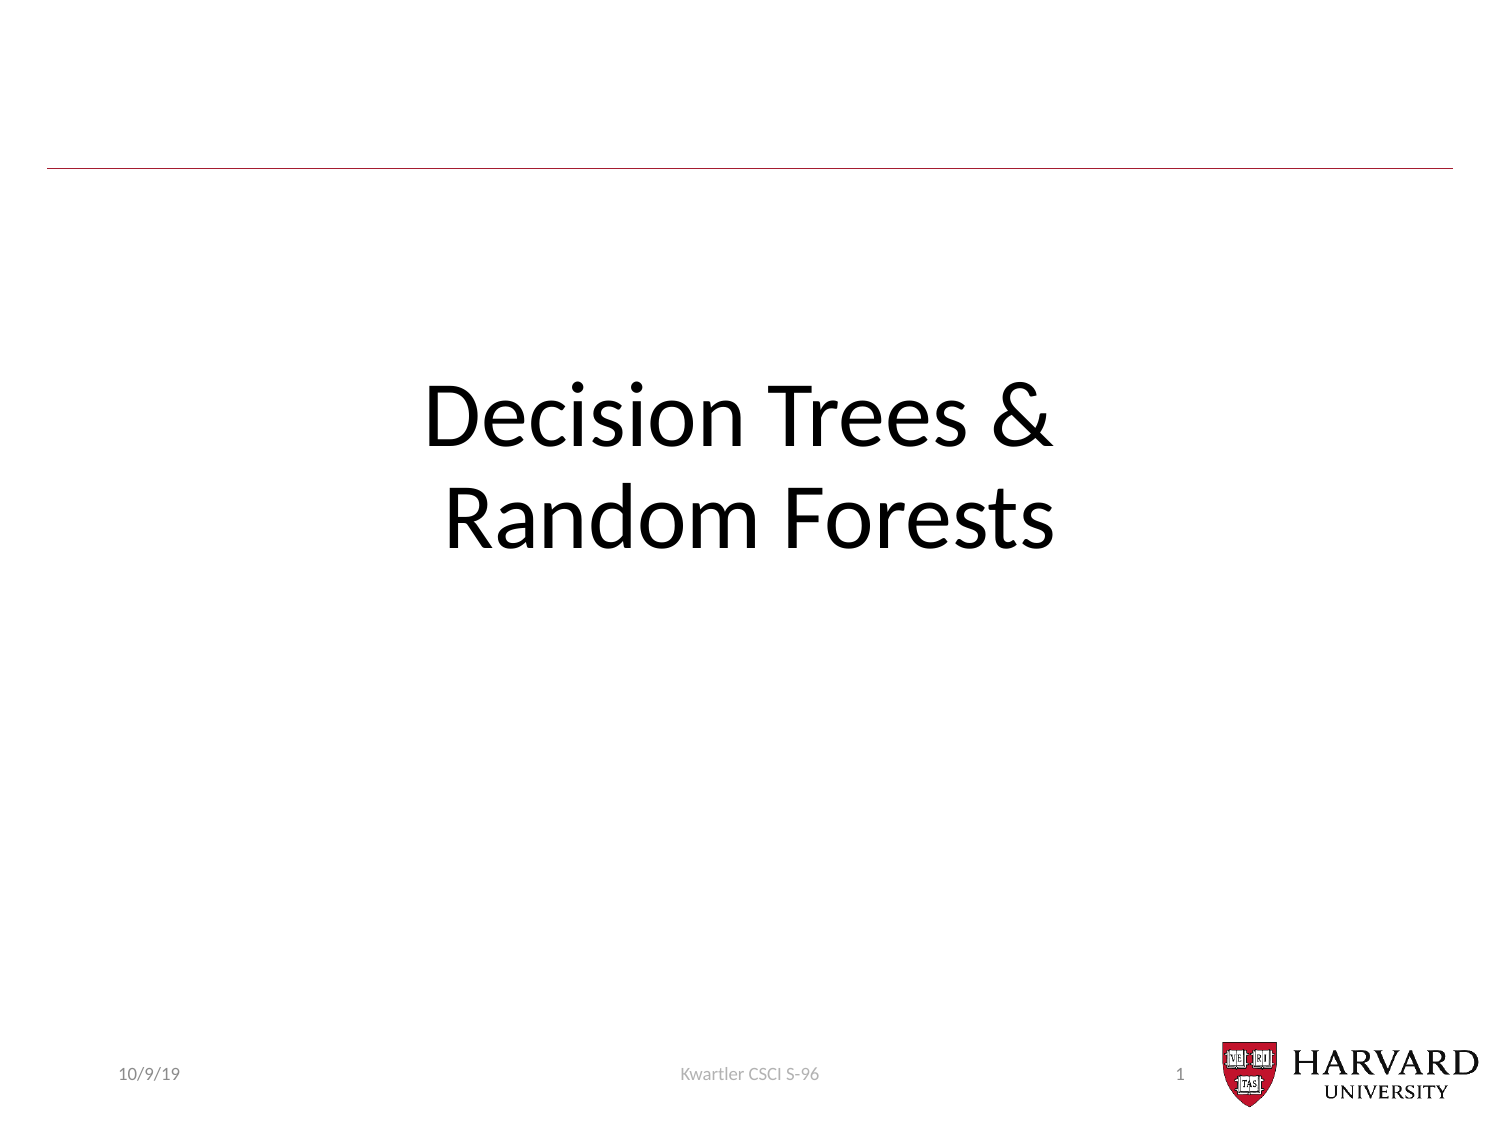

# Decision Trees & Random Forests

10/9/19
Kwartler CSCI S-96
1